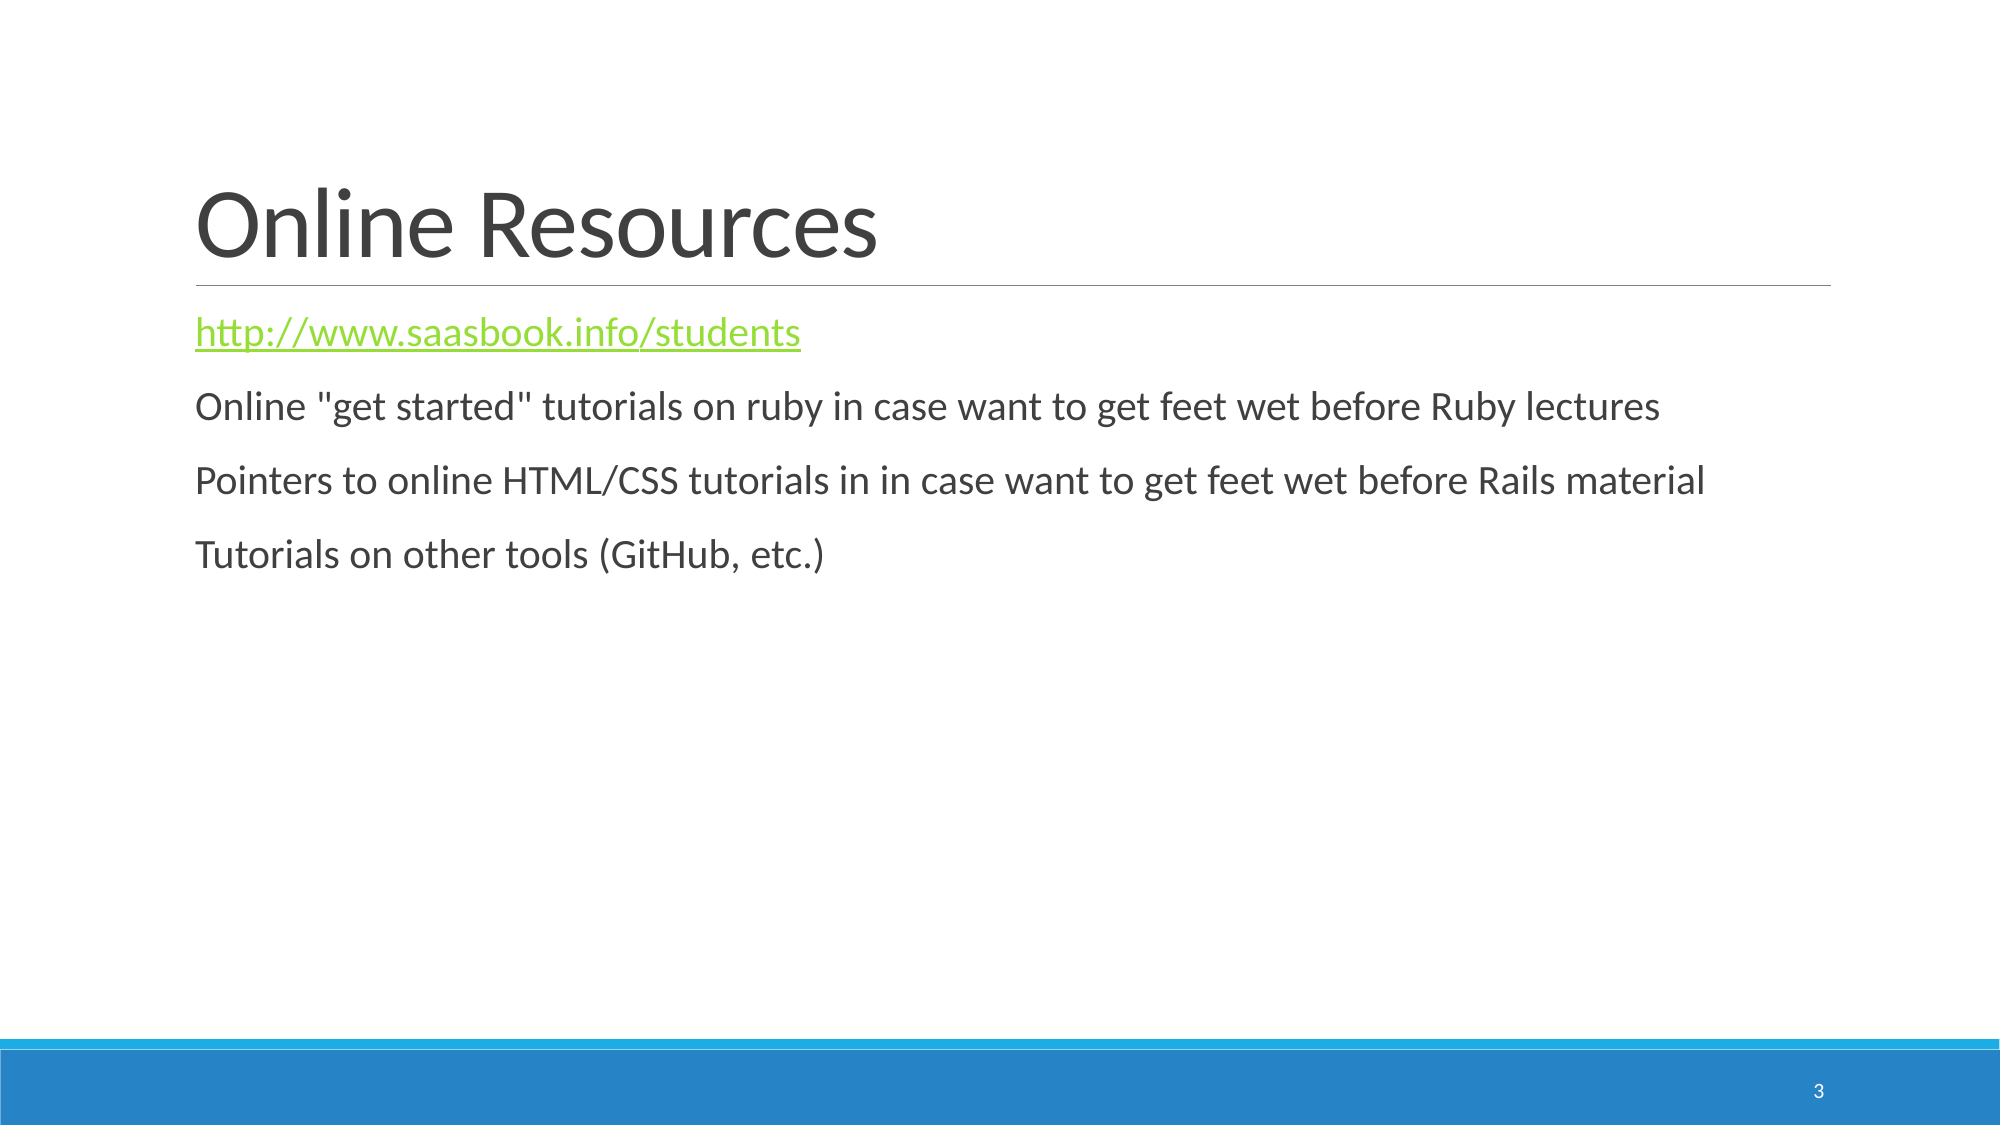

# Online Resources
http://www.saasbook.info/students
Online "get started" tutorials on ruby in case want to get feet wet before Ruby lectures
Pointers to online HTML/CSS tutorials in in case want to get feet wet before Rails material
Tutorials on other tools (GitHub, etc.)
3